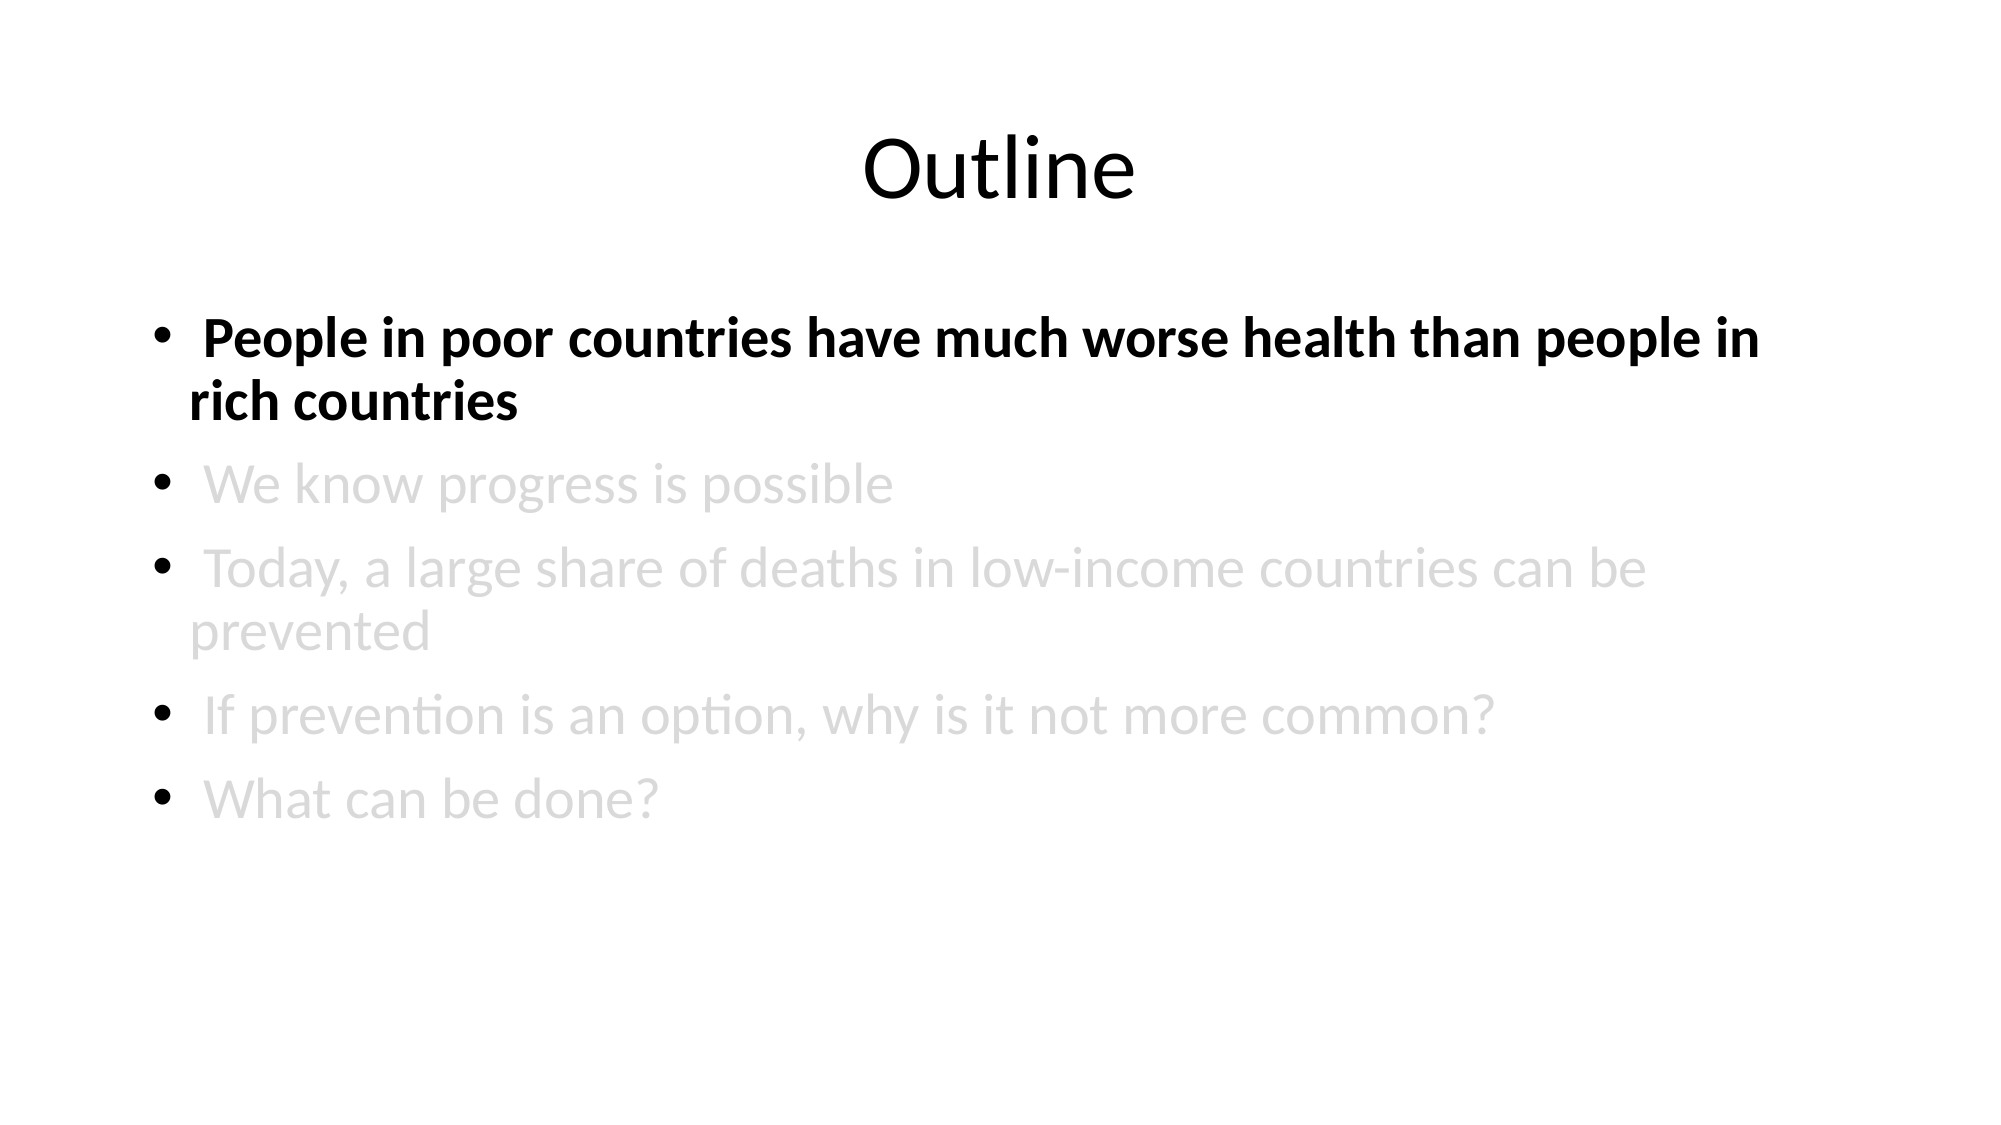

# Outline
 People in poor countries have much worse health than people in rich countries
 We know progress is possible
 Today, a large share of deaths in low-income countries can be prevented
 If prevention is an option, why is it not more common?
 What can be done?